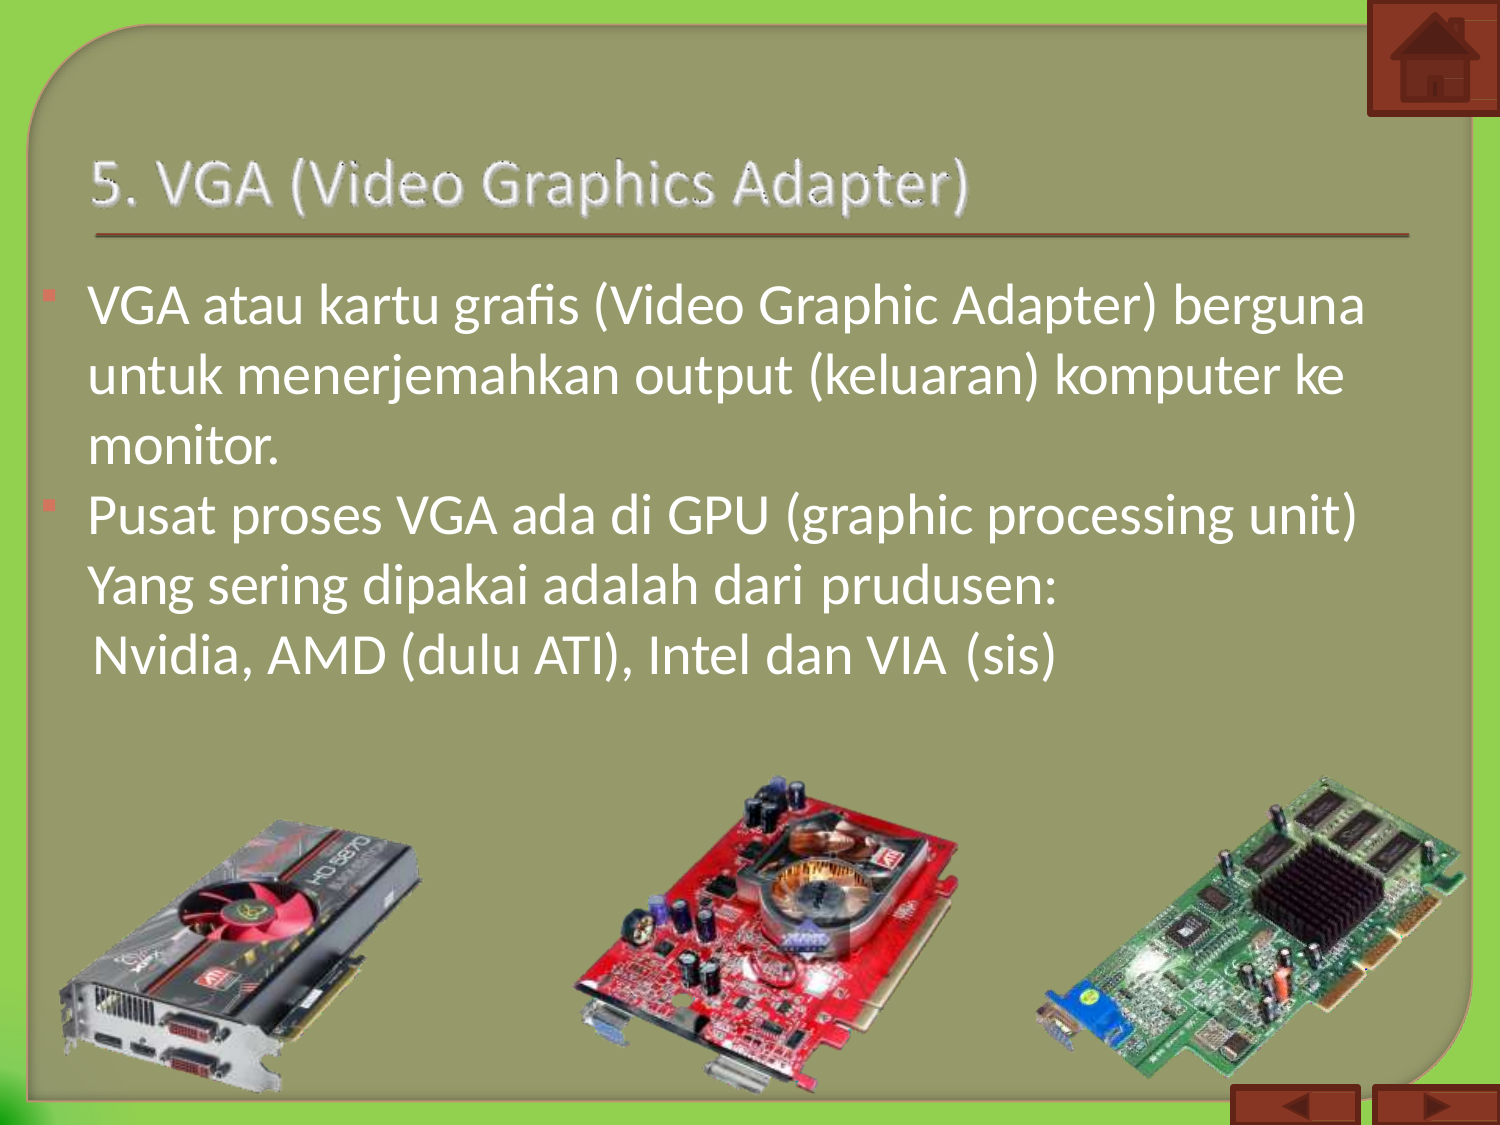

VGA atau kartu grafis (Video Graphic Adapter) berguna  untuk menerjemahkan output (keluaran) komputer ke  monitor.
Pusat proses VGA ada di GPU (graphic processing unit)  Yang sering dipakai adalah dari prudusen:
Nvidia, AMD (dulu ATI), Intel dan VIA (sis)